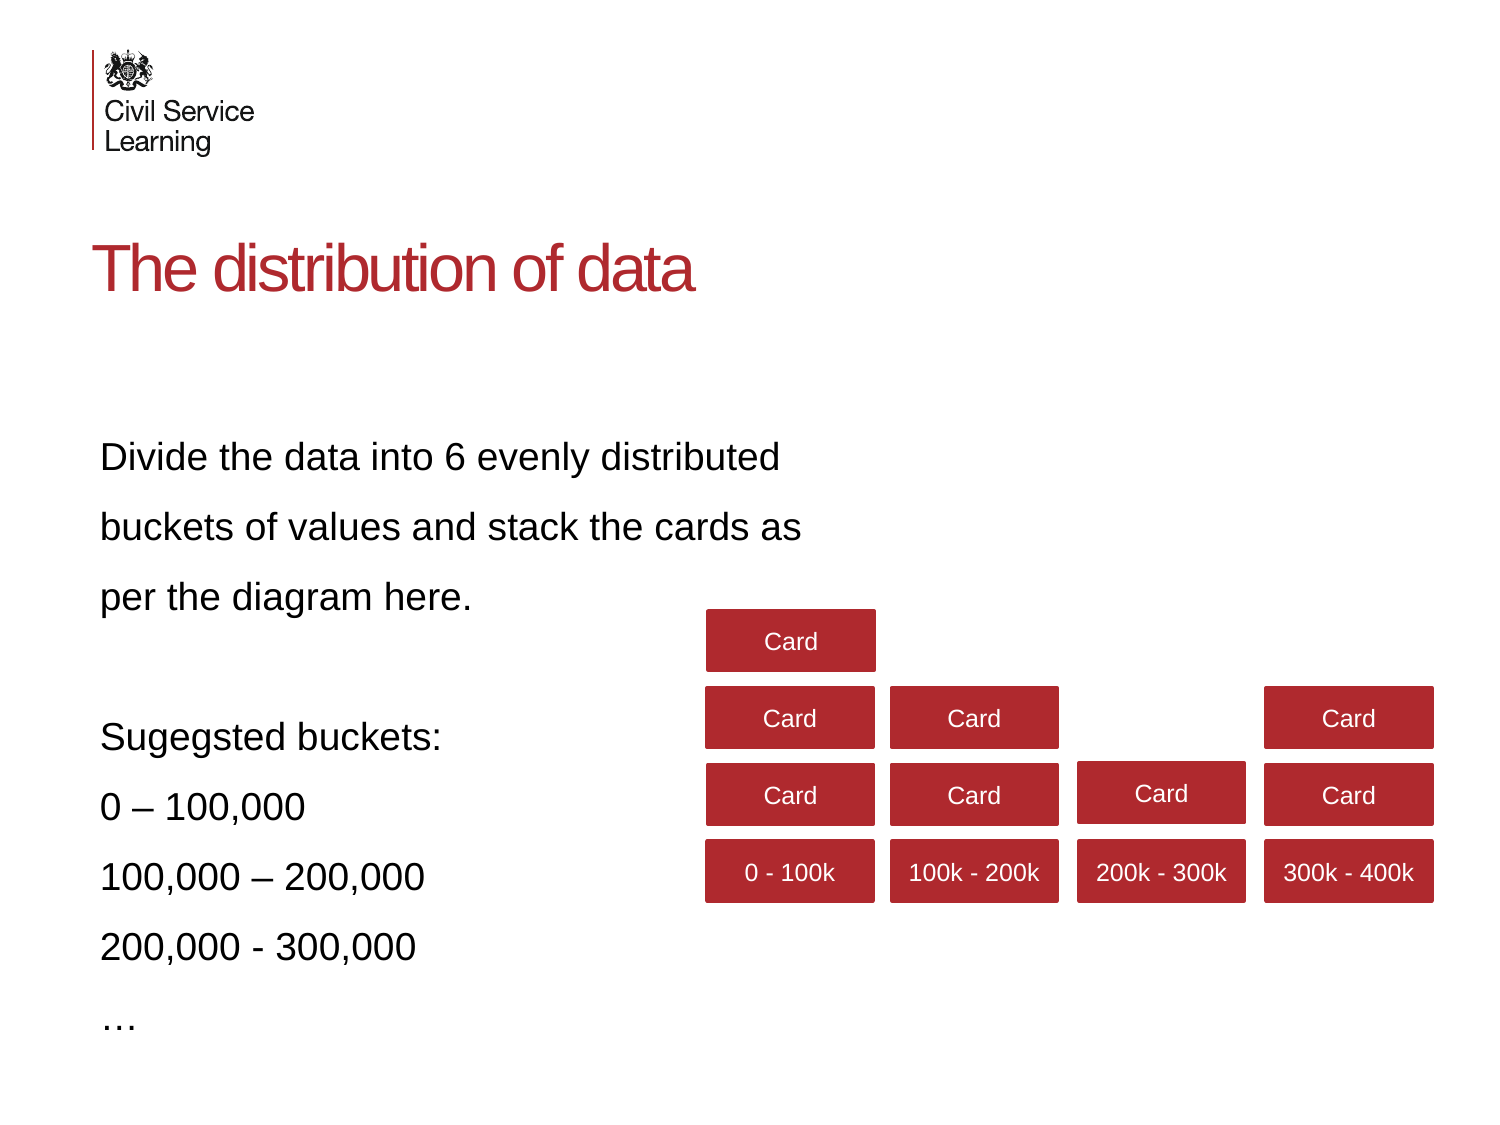

# The distribution of data

Divide the data into 6 evenly distributed buckets of values and stack the cards as per the diagram here.

Sugegsted buckets:
0 – 100,000
100,000 – 200,000
200,000 - 300,000
…

Card
Card
Card
Card
Card
Card
Card
Card
0 - 100k
100k - 200k
200k - 300k
300k - 400k